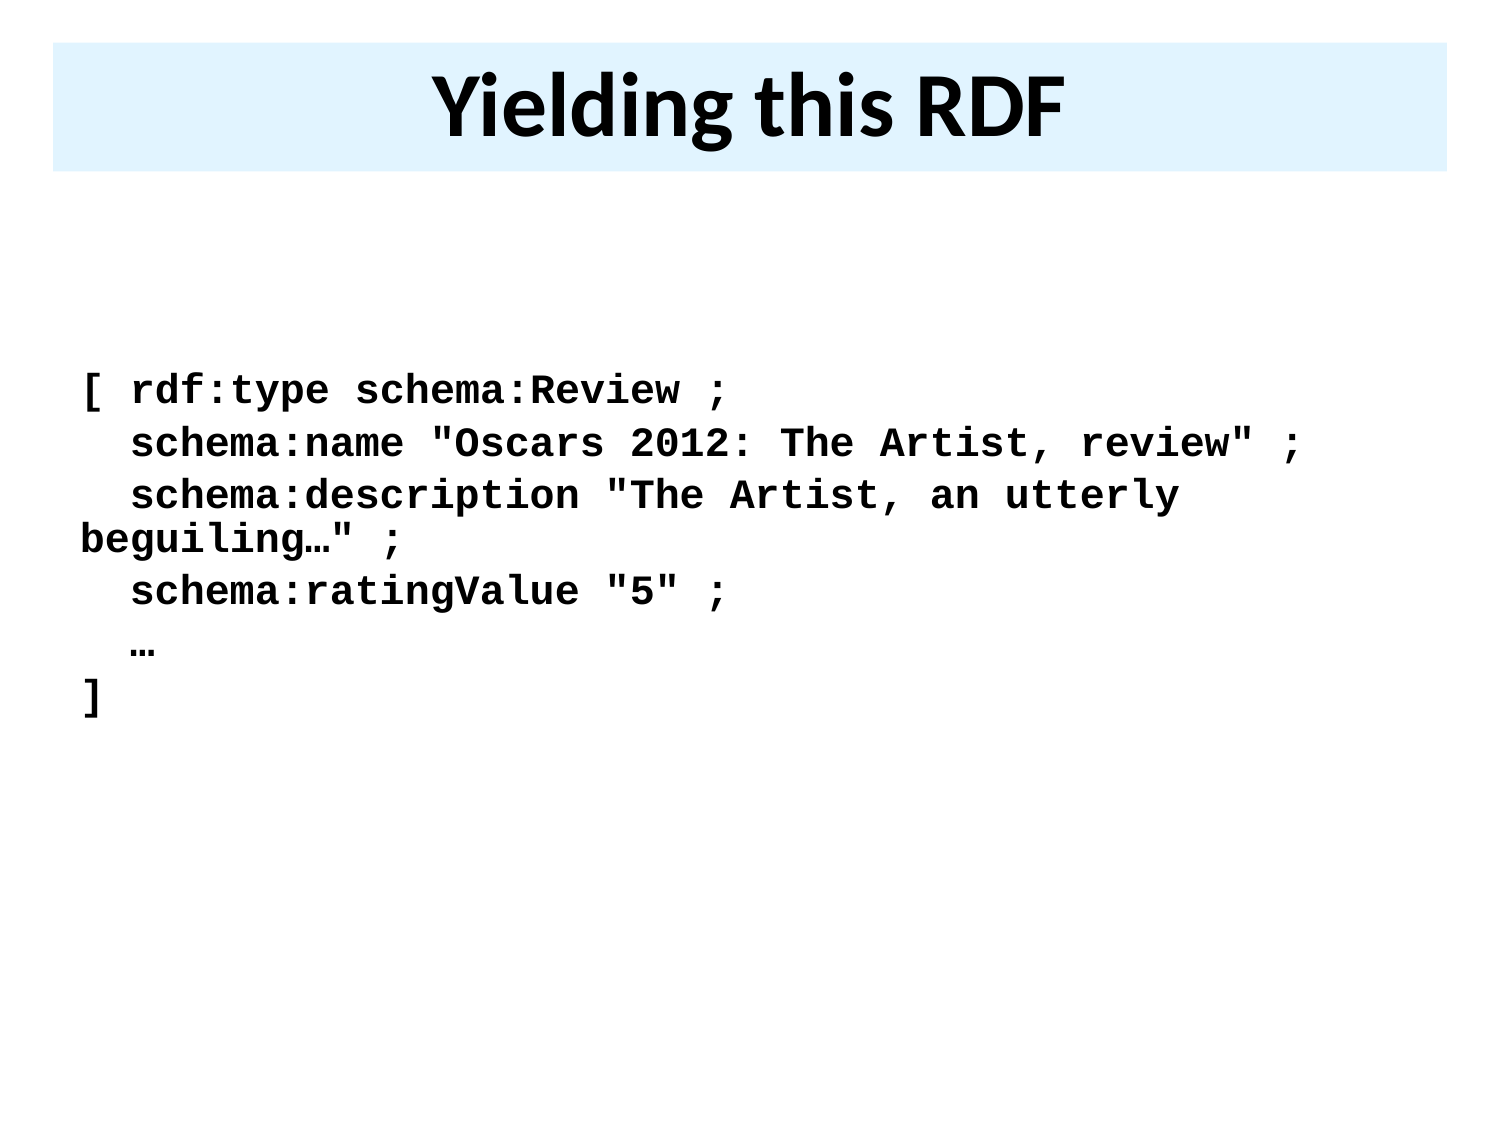

# Yielding this RDF

[ rdf:type schema:Review ;
  schema:name "Oscars 2012: The Artist, review" ;
  schema:description "The Artist, an utterly beguiling…" ;
  schema:ratingValue "5" ;
  …
]